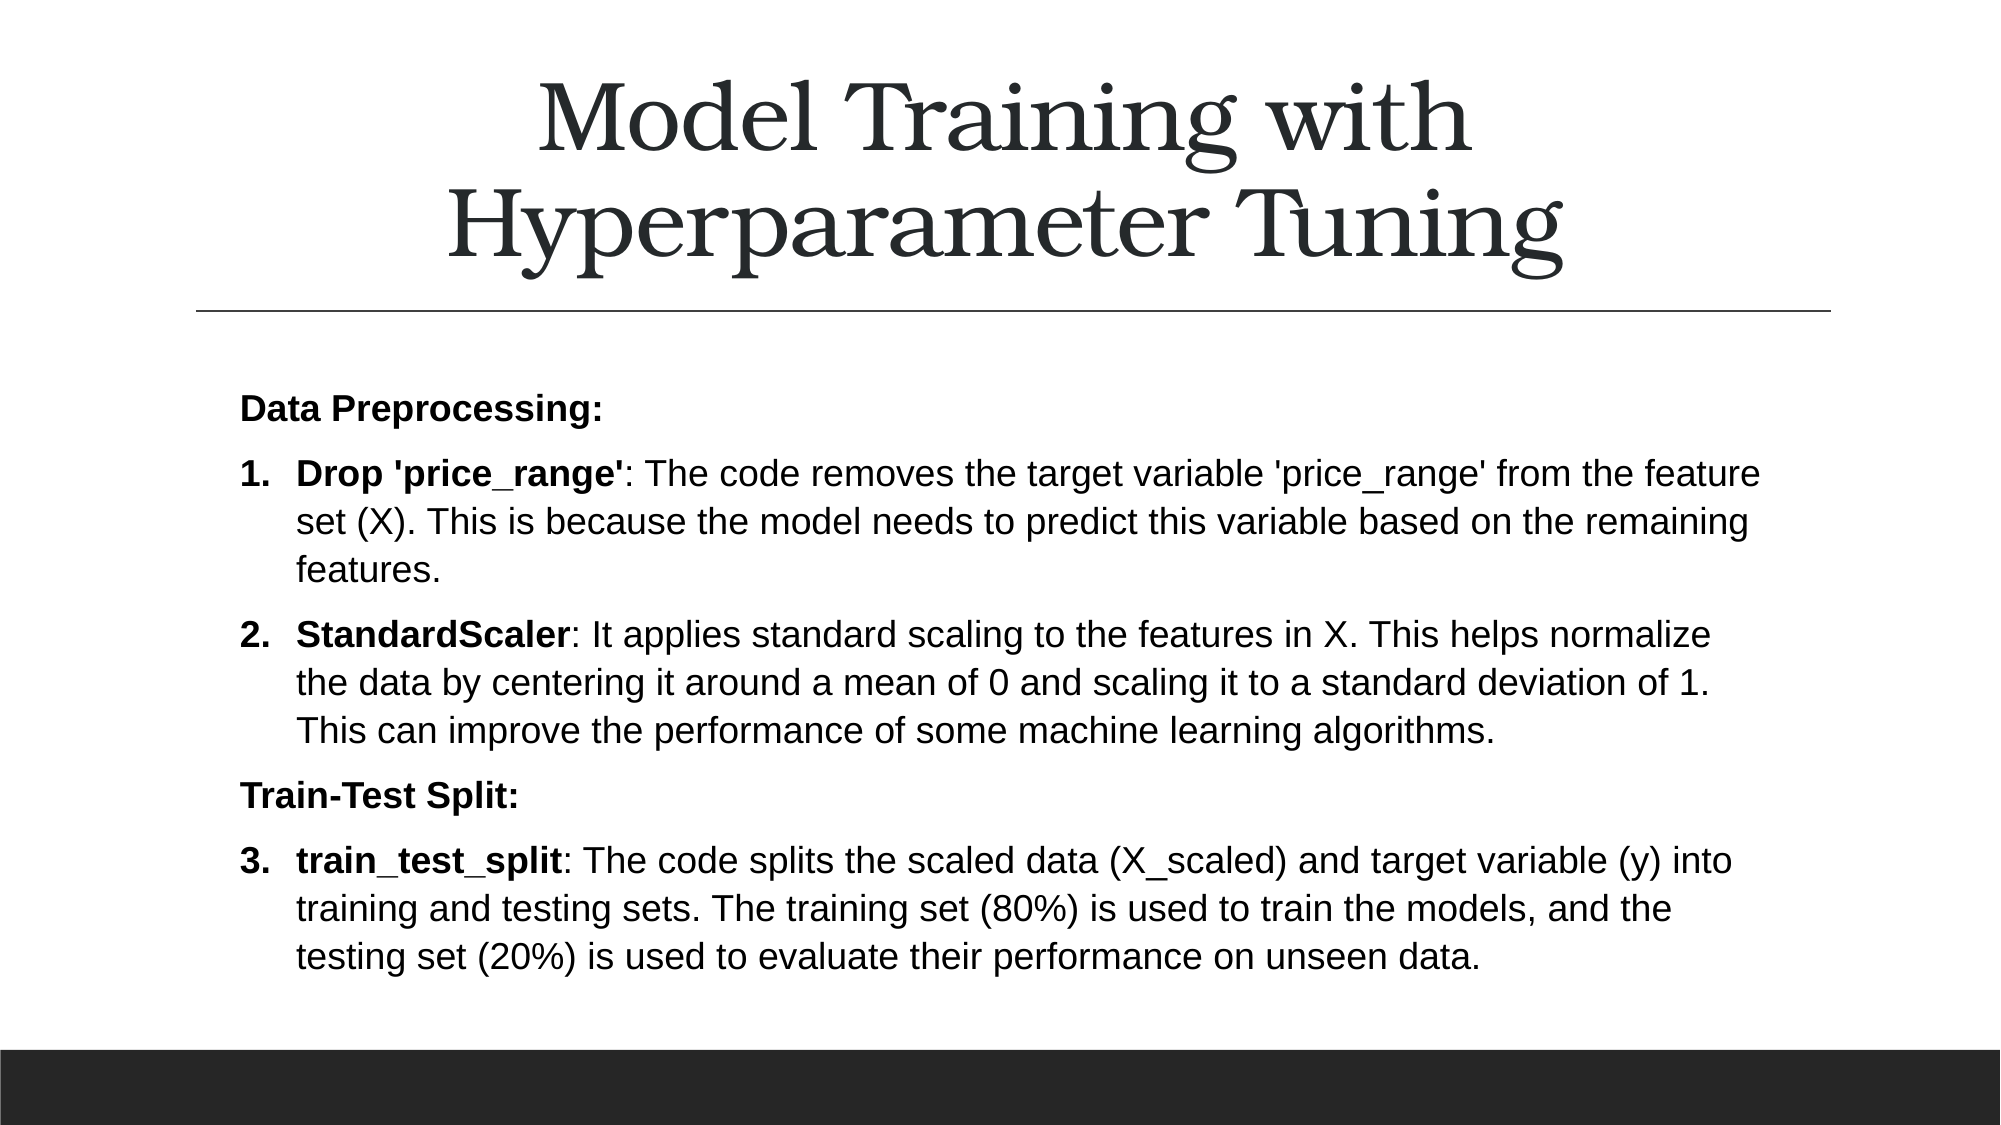

# Model Training with Hyperparameter Tuning
Data Preprocessing:
Drop 'price_range': The code removes the target variable 'price_range' from the feature set (X). This is because the model needs to predict this variable based on the remaining features.
StandardScaler: It applies standard scaling to the features in X. This helps normalize the data by centering it around a mean of 0 and scaling it to a standard deviation of 1. This can improve the performance of some machine learning algorithms.
Train-Test Split:
train_test_split: The code splits the scaled data (X_scaled) and target variable (y) into training and testing sets. The training set (80%) is used to train the models, and the testing set (20%) is used to evaluate their performance on unseen data.